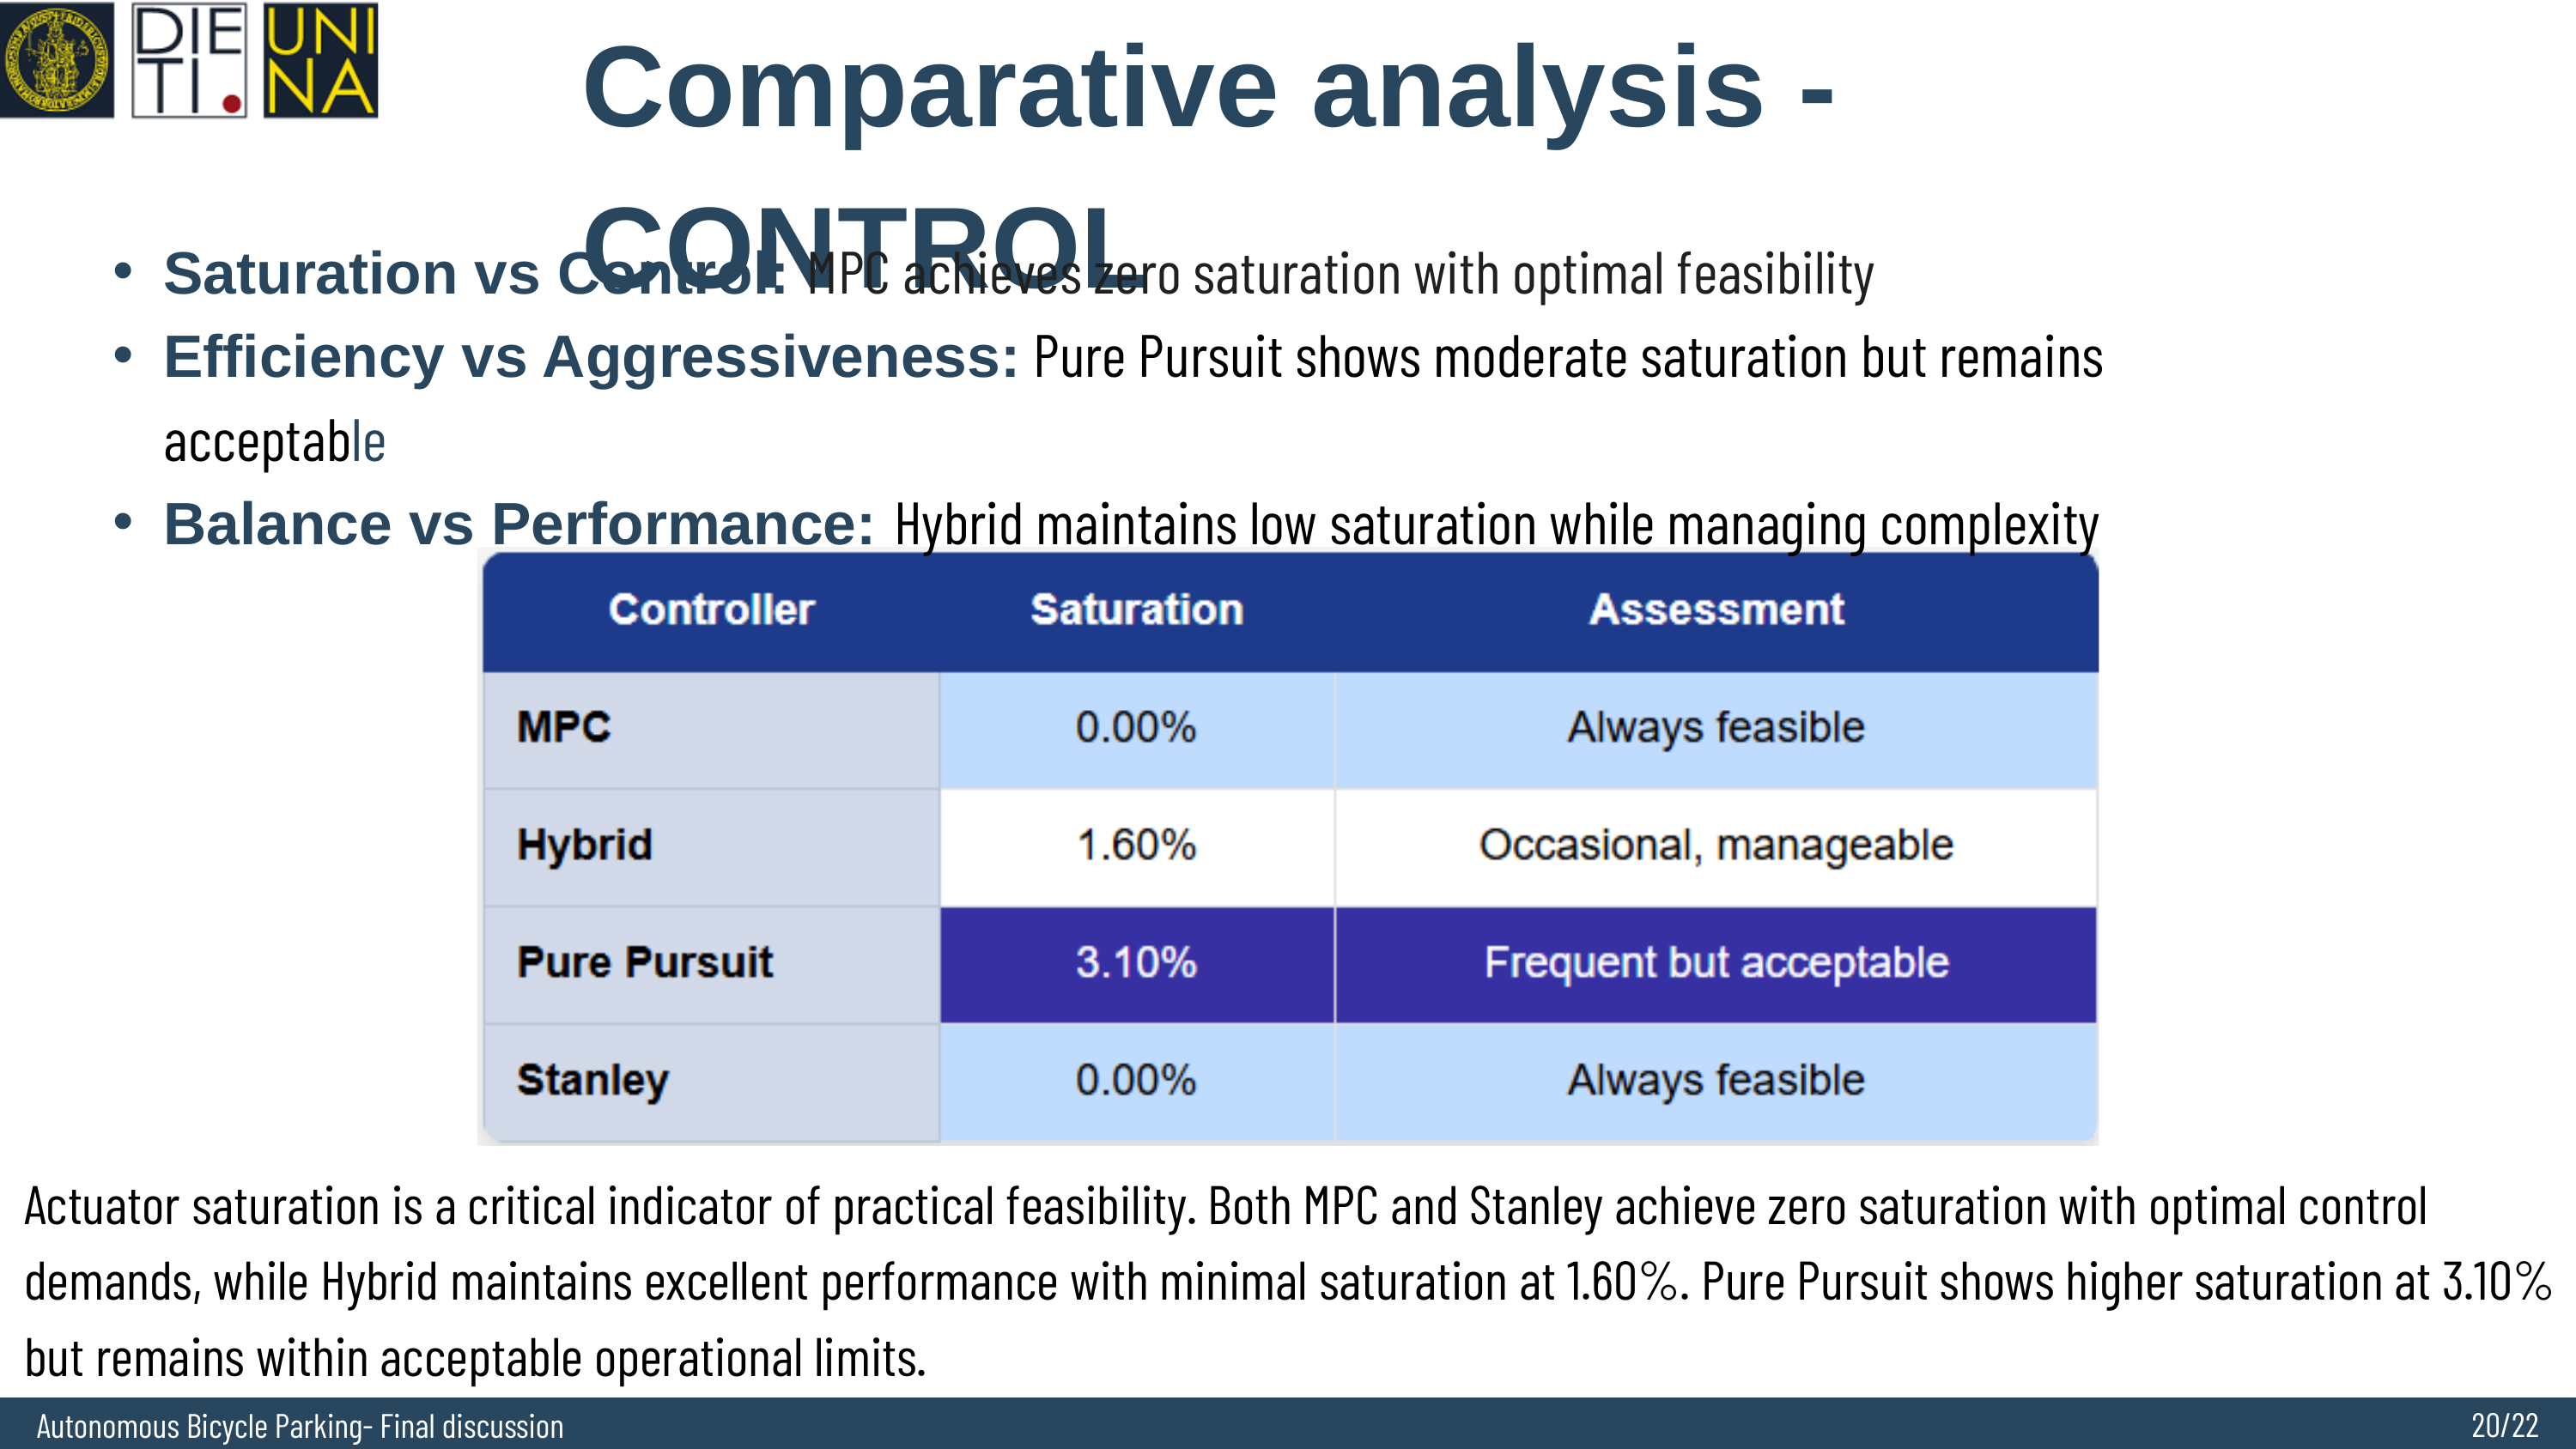

Comparative analysis - CONTROL
Saturation vs Control: MPC achieves zero saturation with optimal feasibility
Efficiency vs Aggressiveness: Pure Pursuit shows moderate saturation but remains acceptable
Balance vs Performance: Hybrid maintains low saturation while managing complexity

Actuator saturation is a critical indicator of practical feasibility. Both MPC and Stanley achieve zero saturation with optimal control demands, while Hybrid maintains excellent performance with minimal saturation at 1.60%. Pure Pursuit shows higher saturation at 3.10% but remains within acceptable operational limits.
20/22

Autonomous Bicycle Parking- Final discussion